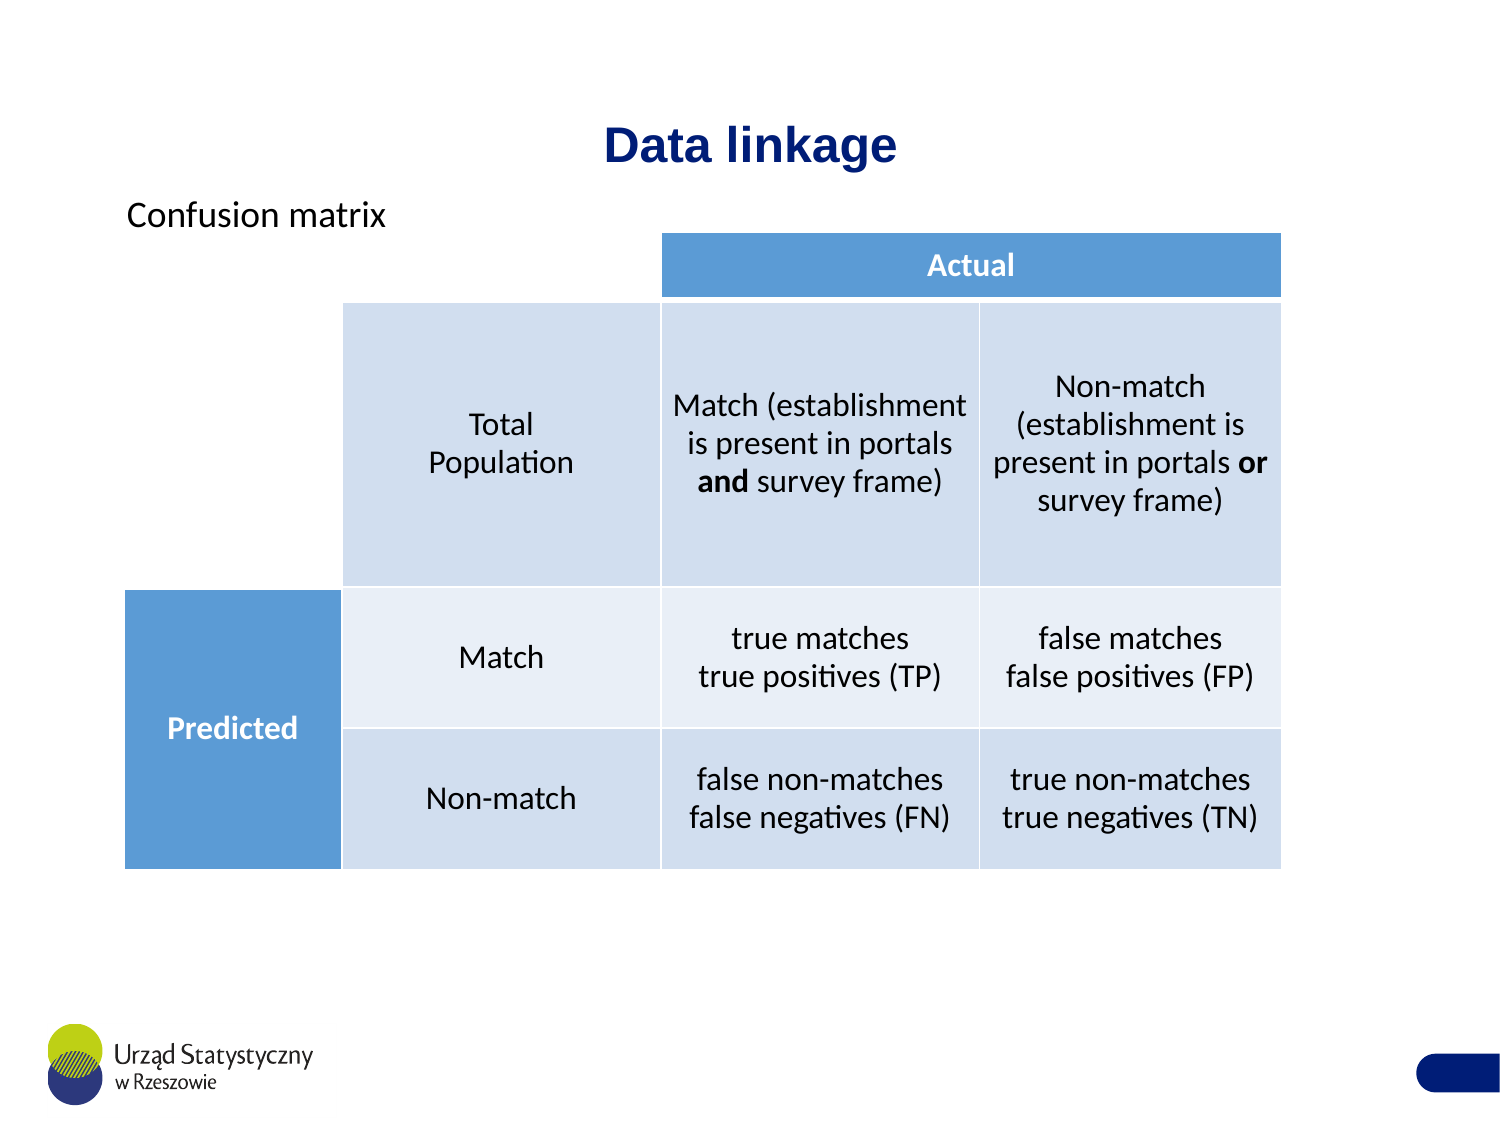

# Data linkage
Confusion matrix
|  |  | Actual |  |
| --- | --- | --- | --- |
|  | Total Population | Match (establishment is present in portals and survey frame) | Non-match (establishment is present in portals or survey frame) |
| Predicted | Match | true matches true positives (TP) | false matches false positives (FP) |
|  | Non-match | false non-matches false negatives (FN) | true non-matches true negatives (TN) |